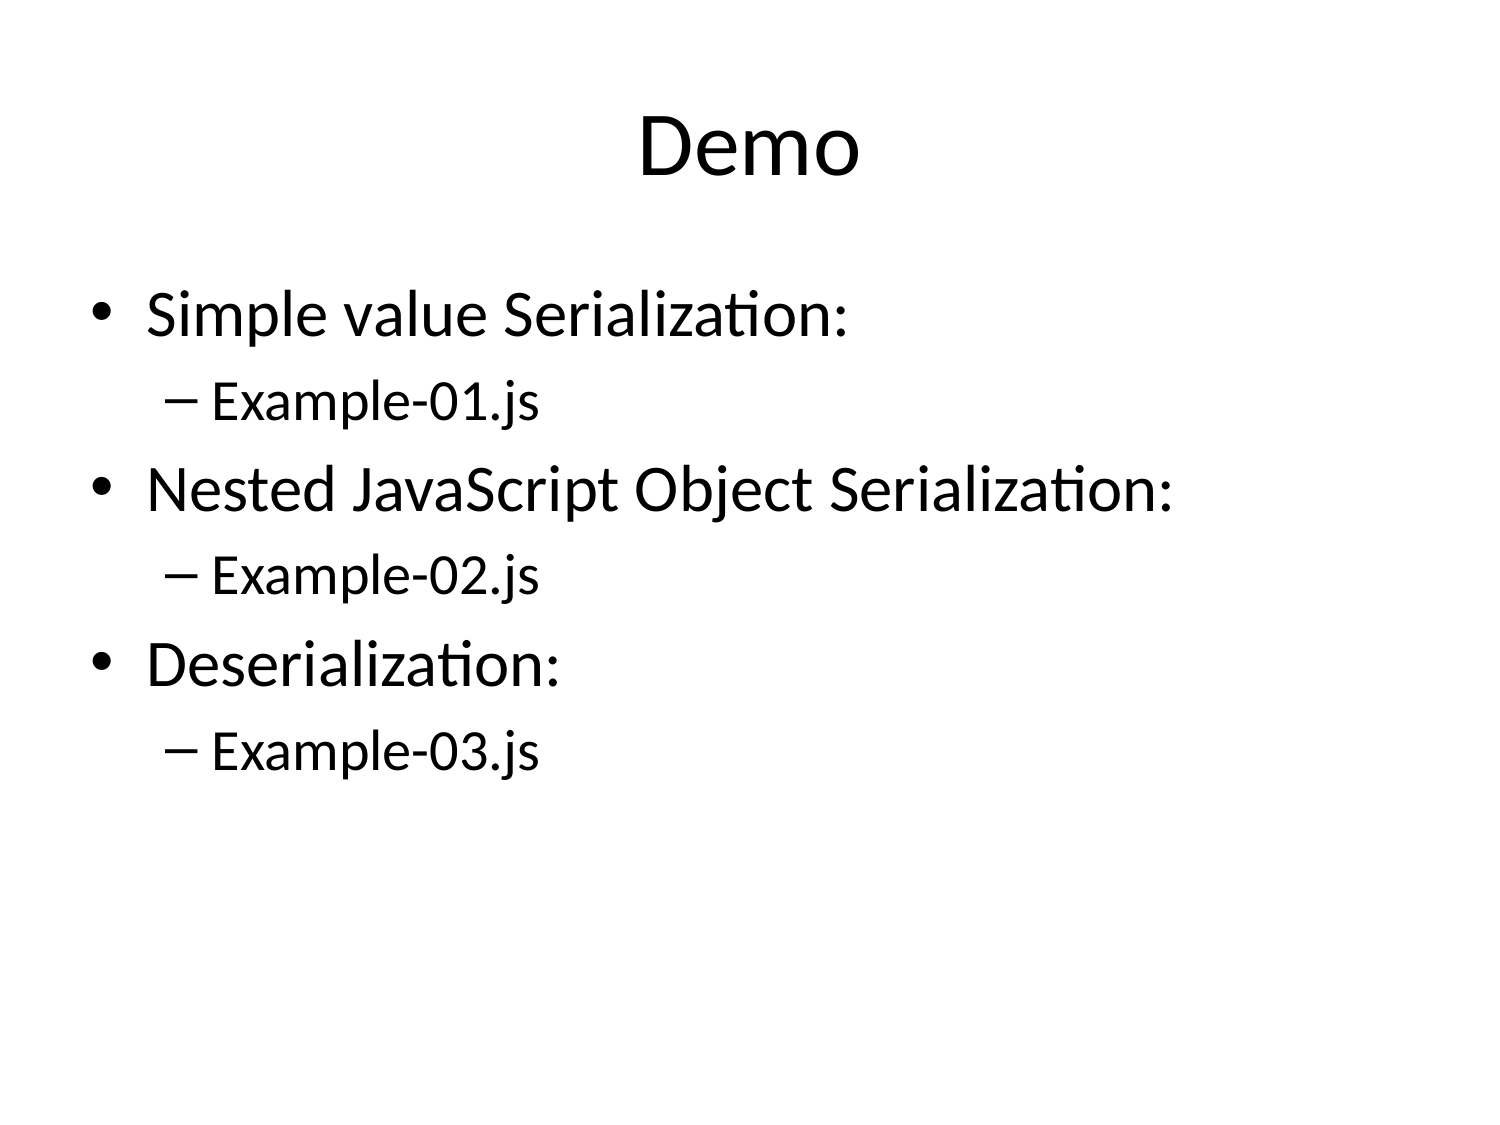

# Demo
Simple value Serialization:
Example-01.js
Nested JavaScript Object Serialization:
Example-02.js
Deserialization:
Example-03.js